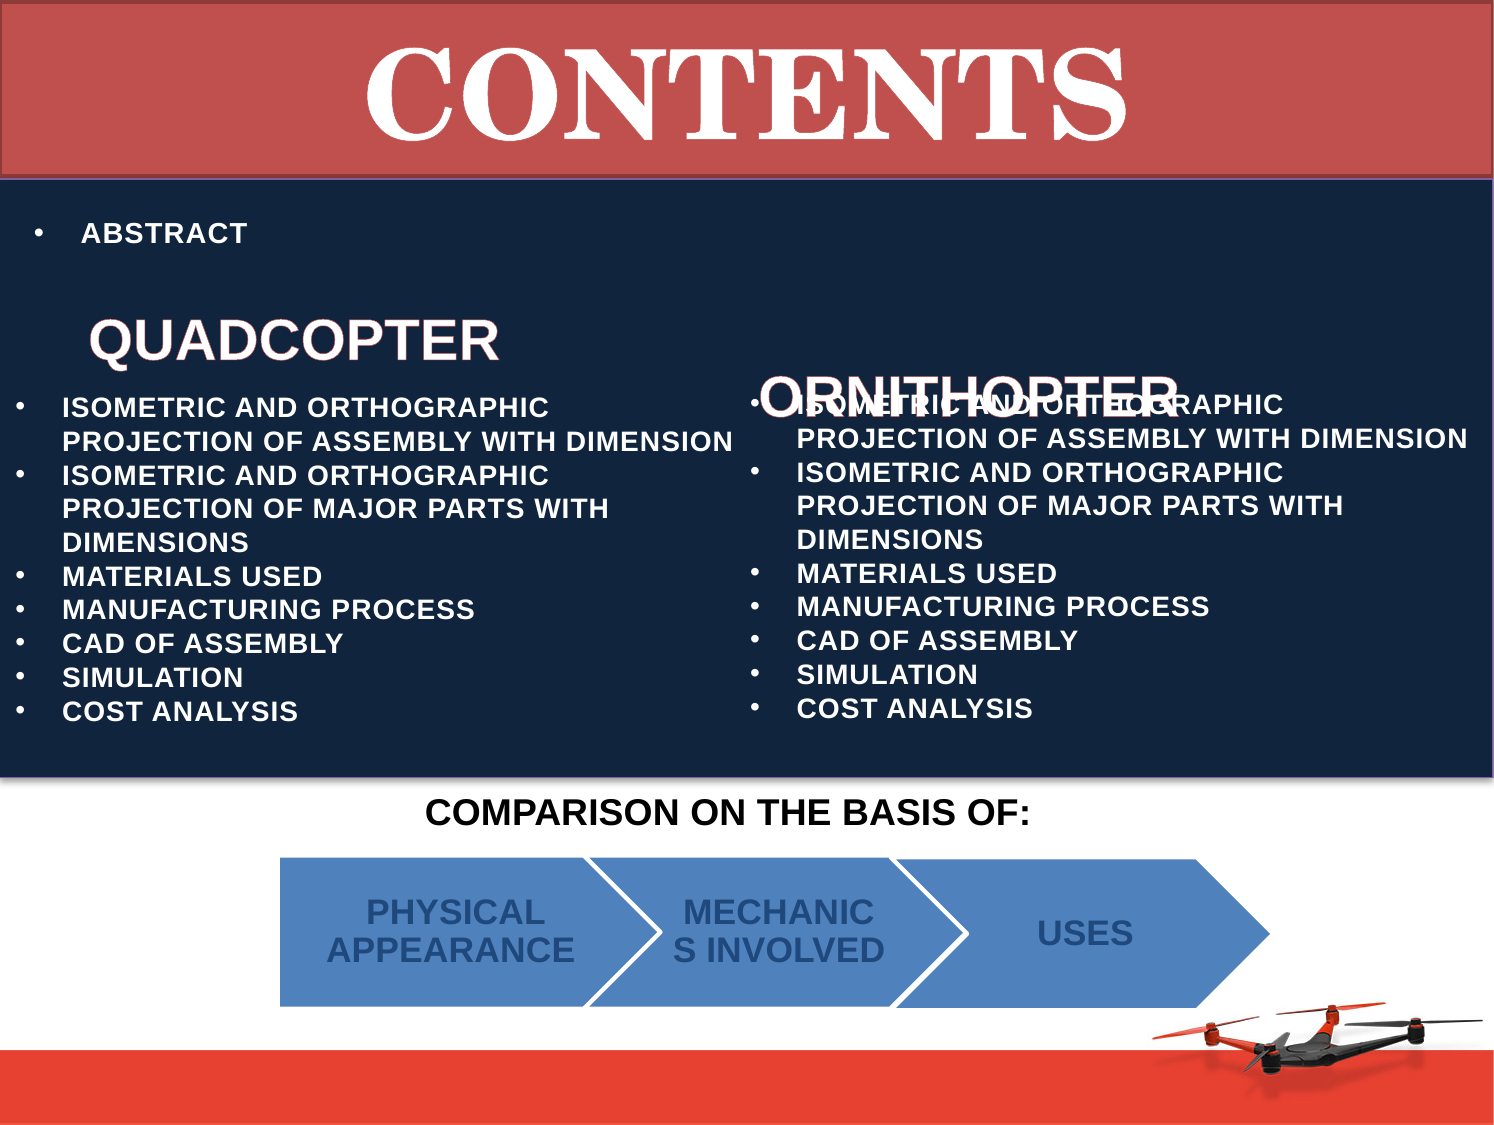

CONTENTS
#

ABSTRACT
   ORNITHOPTER
QUADCOPTER

ISOMETRIC AND ORTHOGRAPHIC PROJECTION OF ASSEMBLY WITH DIMENSION
ISOMETRIC AND ORTHOGRAPHIC PROJECTION OF MAJOR PARTS WITH DIMENSIONS
MATERIALS USED
MANUFACTURING PROCESS
CAD OF ASSEMBLY
SIMULATION
COST ANALYSIS

ISOMETRIC AND ORTHOGRAPHIC PROJECTION OF ASSEMBLY WITH DIMENSION
ISOMETRIC AND ORTHOGRAPHIC PROJECTION OF MAJOR PARTS WITH DIMENSIONS
MATERIALS USED
MANUFACTURING PROCESS
CAD OF ASSEMBLY
SIMULATION
COST ANALYSIS

COMPARISON ON THE BASIS OF:

PHYSICAL APPEARANCE
MECHANICS INVOLVED
USES